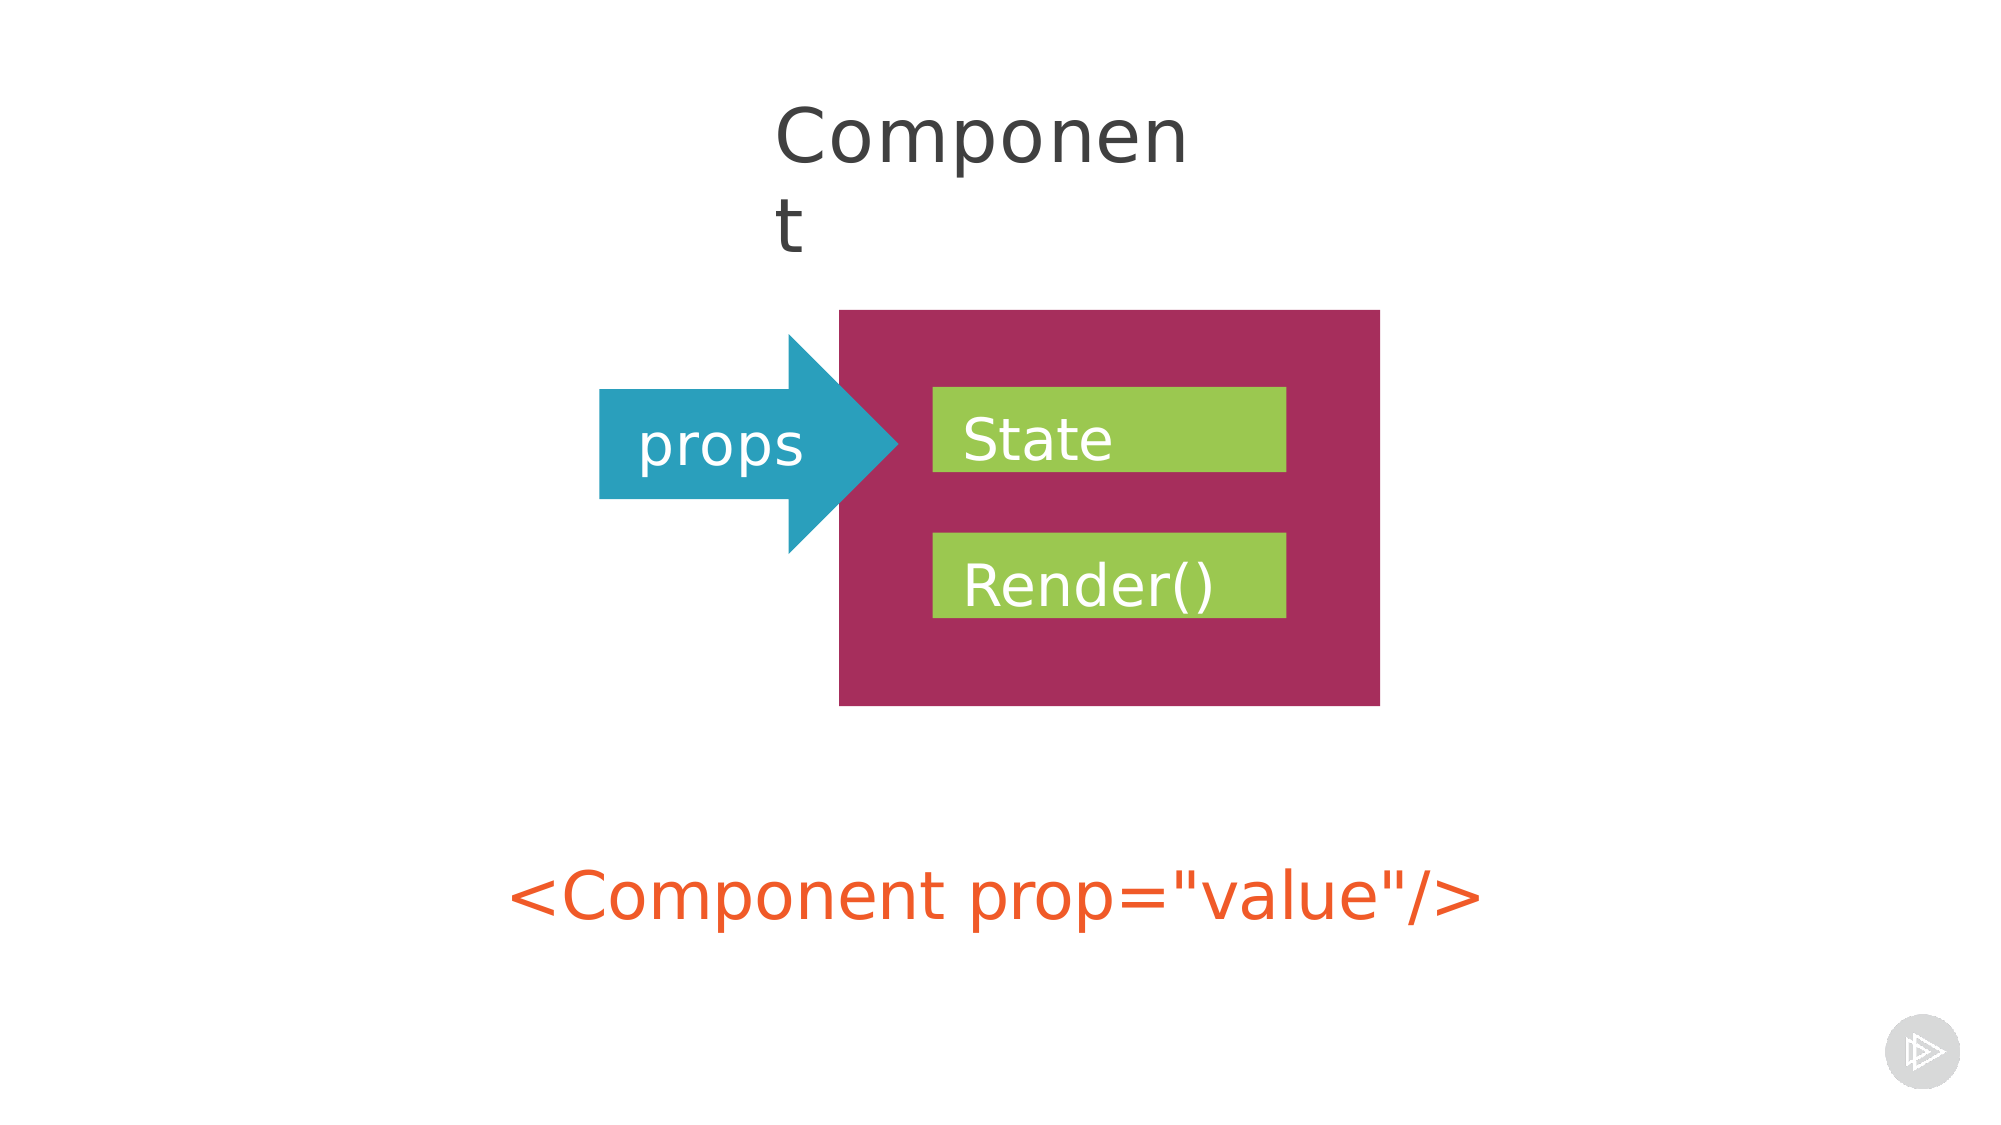

# Component

State
props
Render()
<Component prop="value"/>
5